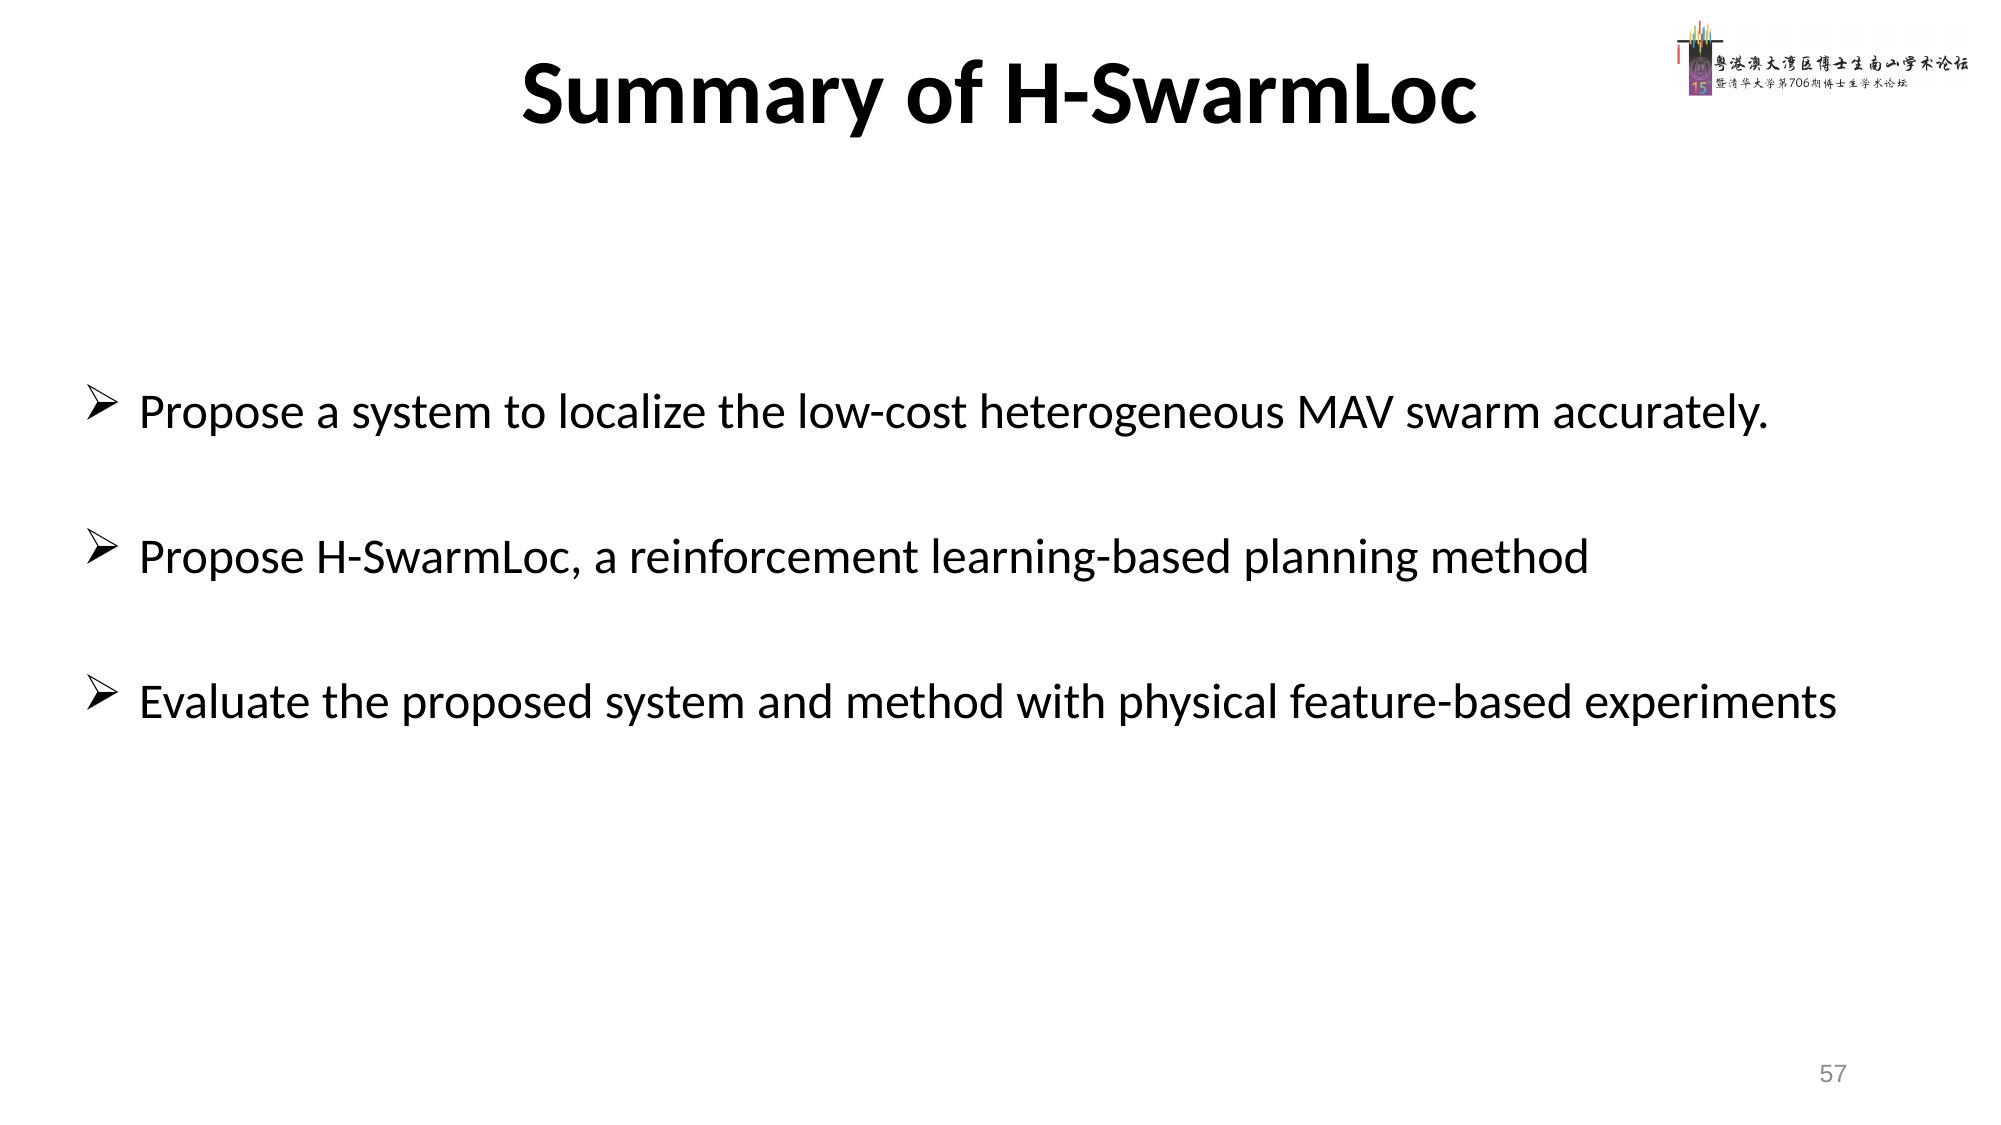

Summary of H-SwarmLoc
Propose a system to localize the low-cost heterogeneous MAV swarm accurately.

Propose H-SwarmLoc, a reinforcement learning-based planning method

Evaluate the proposed system and method with physical feature-based experiments

57